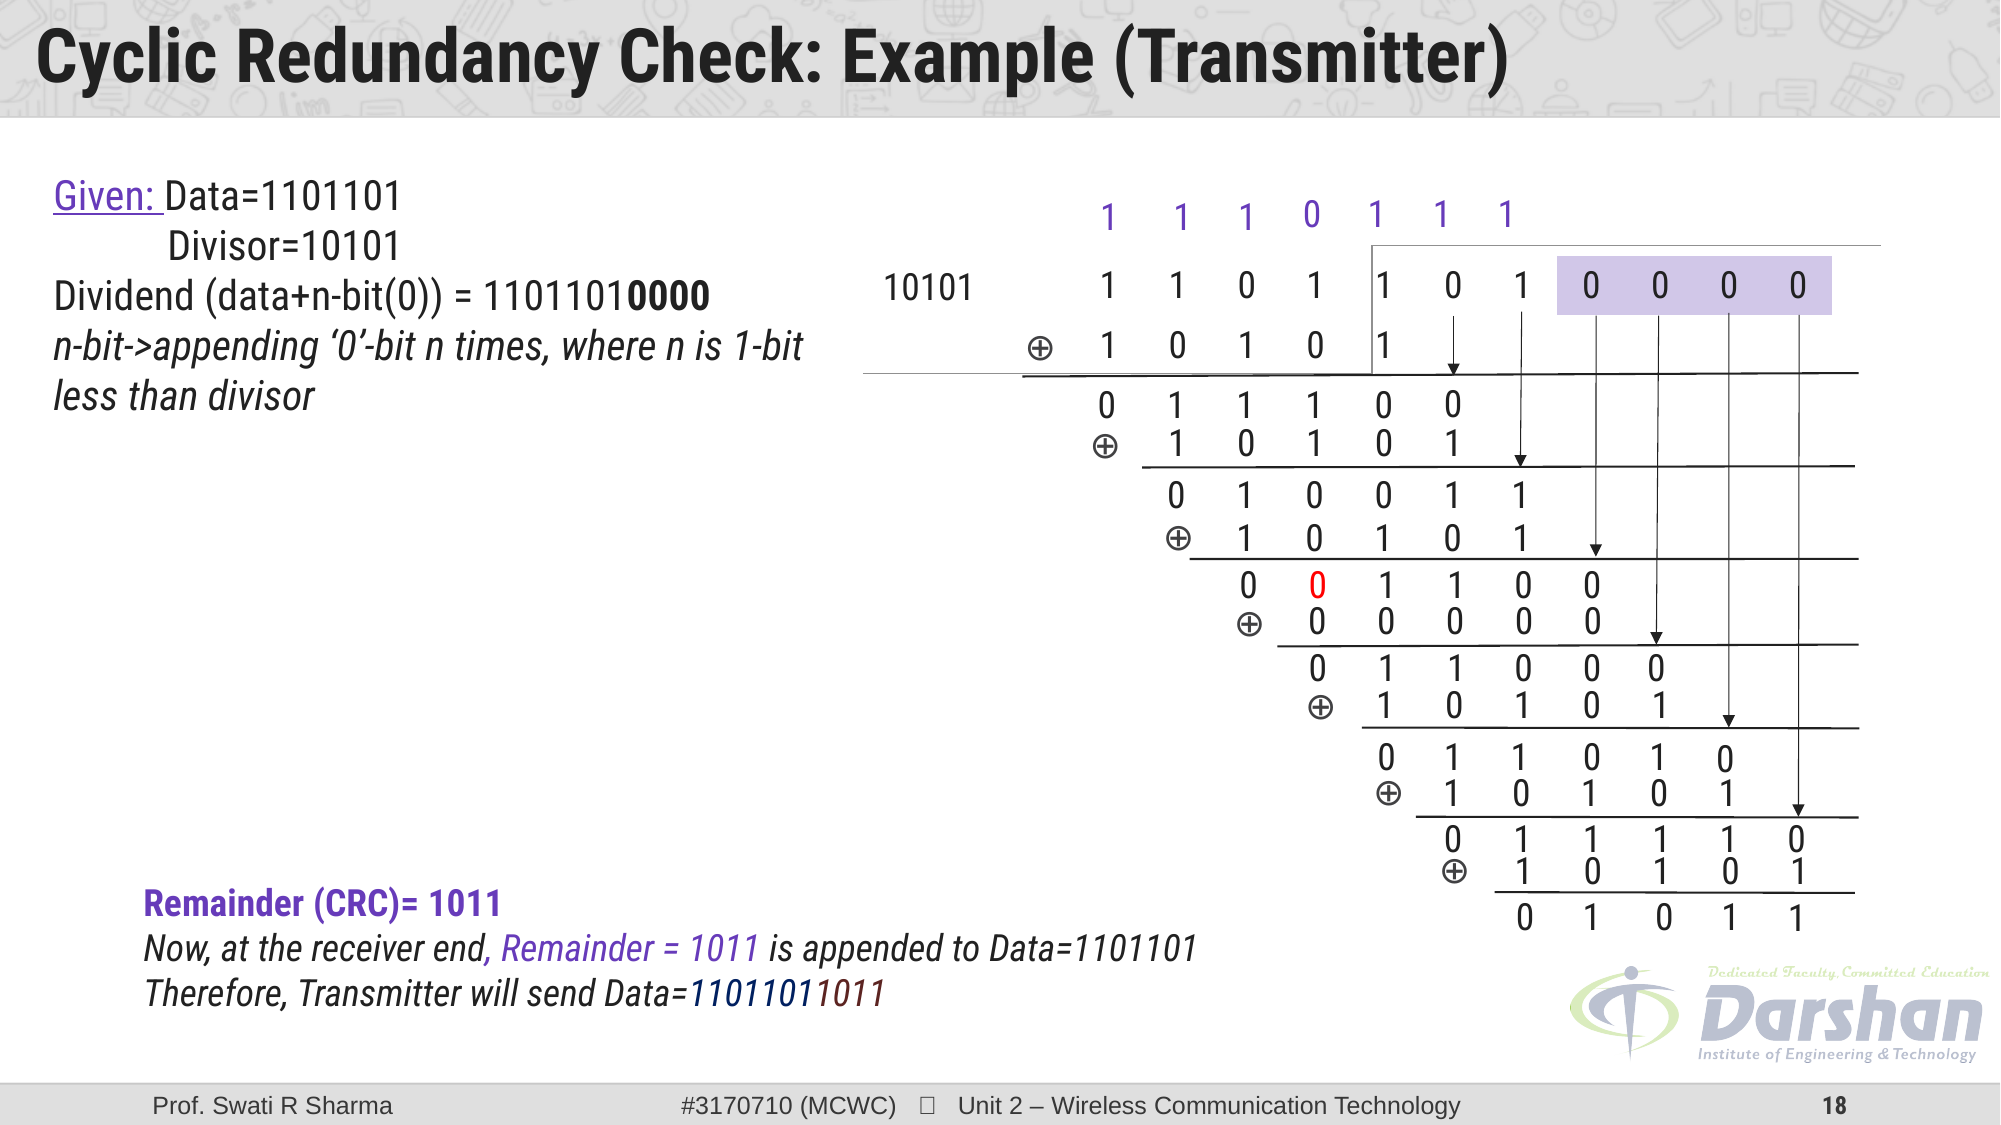

# Cyclic Redundancy Check: Example (Transmitter)
Given: Data=1101101
            Divisor=10101
Dividend (data+n-bit(0)) = 11011010000
n-bit->appending ‘0’-bit n times, where n is 1-bit less than divisor
0
1
1
1
1
1
1
10101
| 1 | 1 | 0 | 1 | 1 | 0 | 1 | 0 | 0 | 0 | 0 |
| --- | --- | --- | --- | --- | --- | --- | --- | --- | --- | --- |
⊕
| 1 | 0 | 1 | 0 | 1 |
| --- | --- | --- | --- | --- |
0
0
1
1
1
0
⊕
| 1 | 0 | 1 | 0 | 1 |
| --- | --- | --- | --- | --- |
1
1
0
1
0
0
⊕
| 1 | 0 | 1 | 0 | 1 |
| --- | --- | --- | --- | --- |
0
1
0
0
0
1
⊕
| 0 | 0 | 0 | 0 | 0 |
| --- | --- | --- | --- | --- |
1
0
0
1
0
0
⊕
| 1 | 0 | 1 | 0 | 1 |
| --- | --- | --- | --- | --- |
0
1
1
0
1
0
⊕
| 1 | 0 | 1 | 0 | 1 |
| --- | --- | --- | --- | --- |
0
1
1
1
1
0
⊕
| 1 | 0 | 1 | 0 | 1 |
| --- | --- | --- | --- | --- |
Remainder (CRC)= 1011
Now, at the receiver end, Remainder = 1011 is appended to Data=1101101
Therefore, Transmitter will send Data=11011011011

0
1
0
1
1